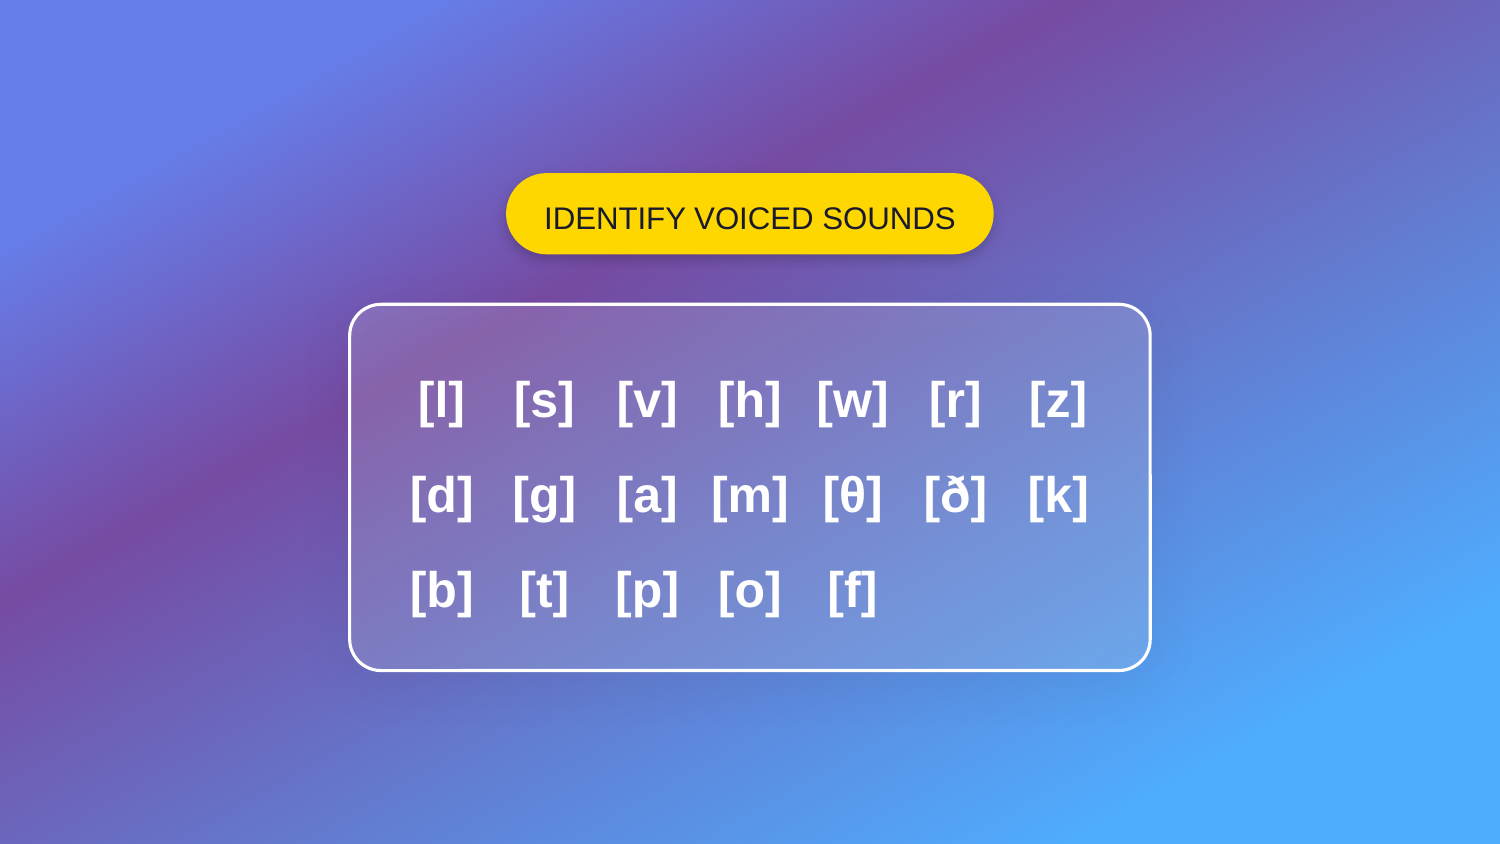

IDENTIFY VOICED SOUNDS

[l]
[s]
[v]
[h]
[w]
[r]
[z]
[d]
[g]
[a]
[m]
[θ]
[ð]
[k]
[b]
[t]
[p]
[o]
[f]